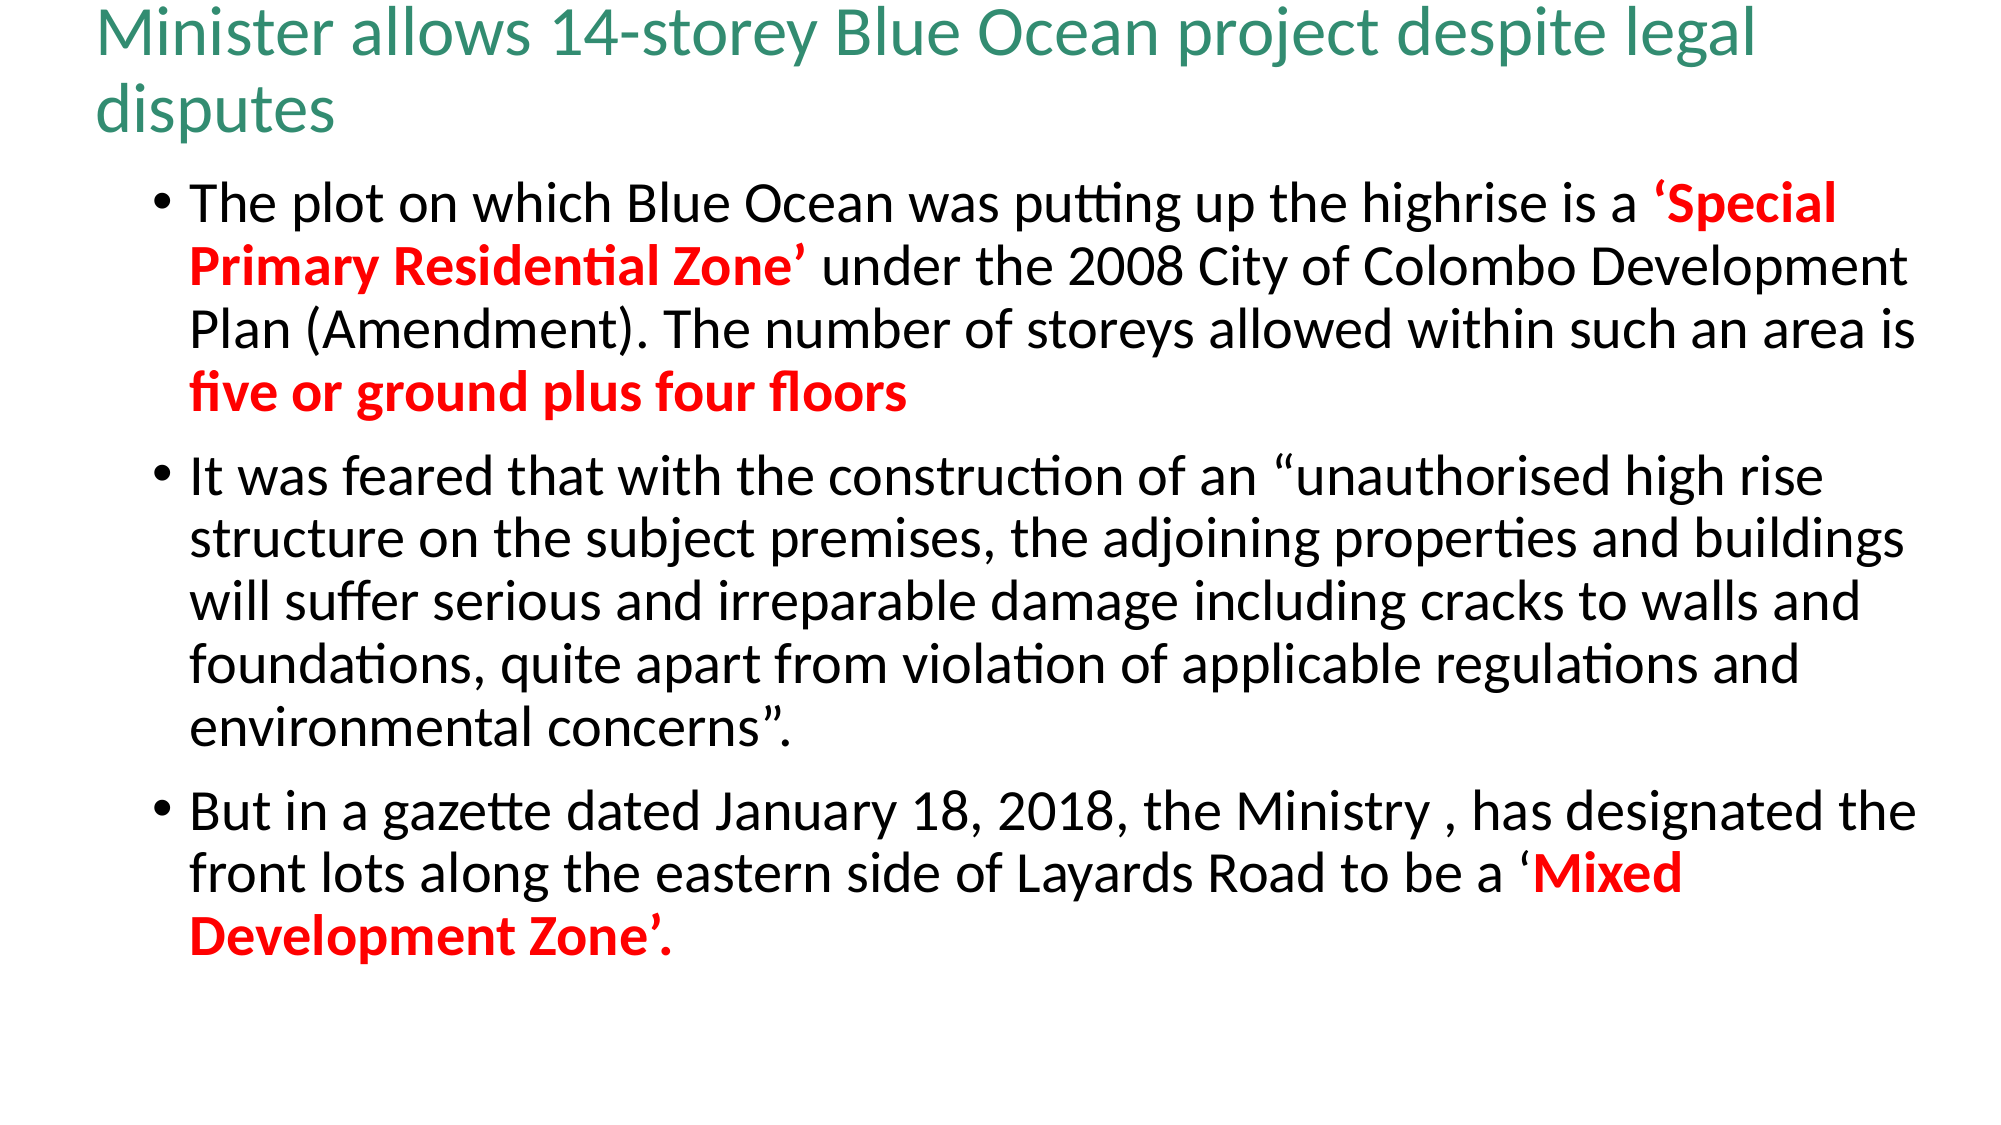

# Minister allows 14-storey Blue Ocean project despite legal disputes
The plot on which Blue Ocean was putting up the highrise is a ‘Special Primary Residential Zone’ under the 2008 City of Colombo Development Plan (Amendment). The number of storeys allowed within such an area is five or ground plus four floors
It was feared that with the construction of an “unauthorised high rise structure on the subject premises, the adjoining properties and buildings will suffer serious and irreparable damage including cracks to walls and foundations, quite apart from violation of applicable regulations and environmental concerns”.
But in a gazette dated January 18, 2018, the Ministry , has designated the front lots along the eastern side of Layards Road to be a ‘Mixed Development Zone’.